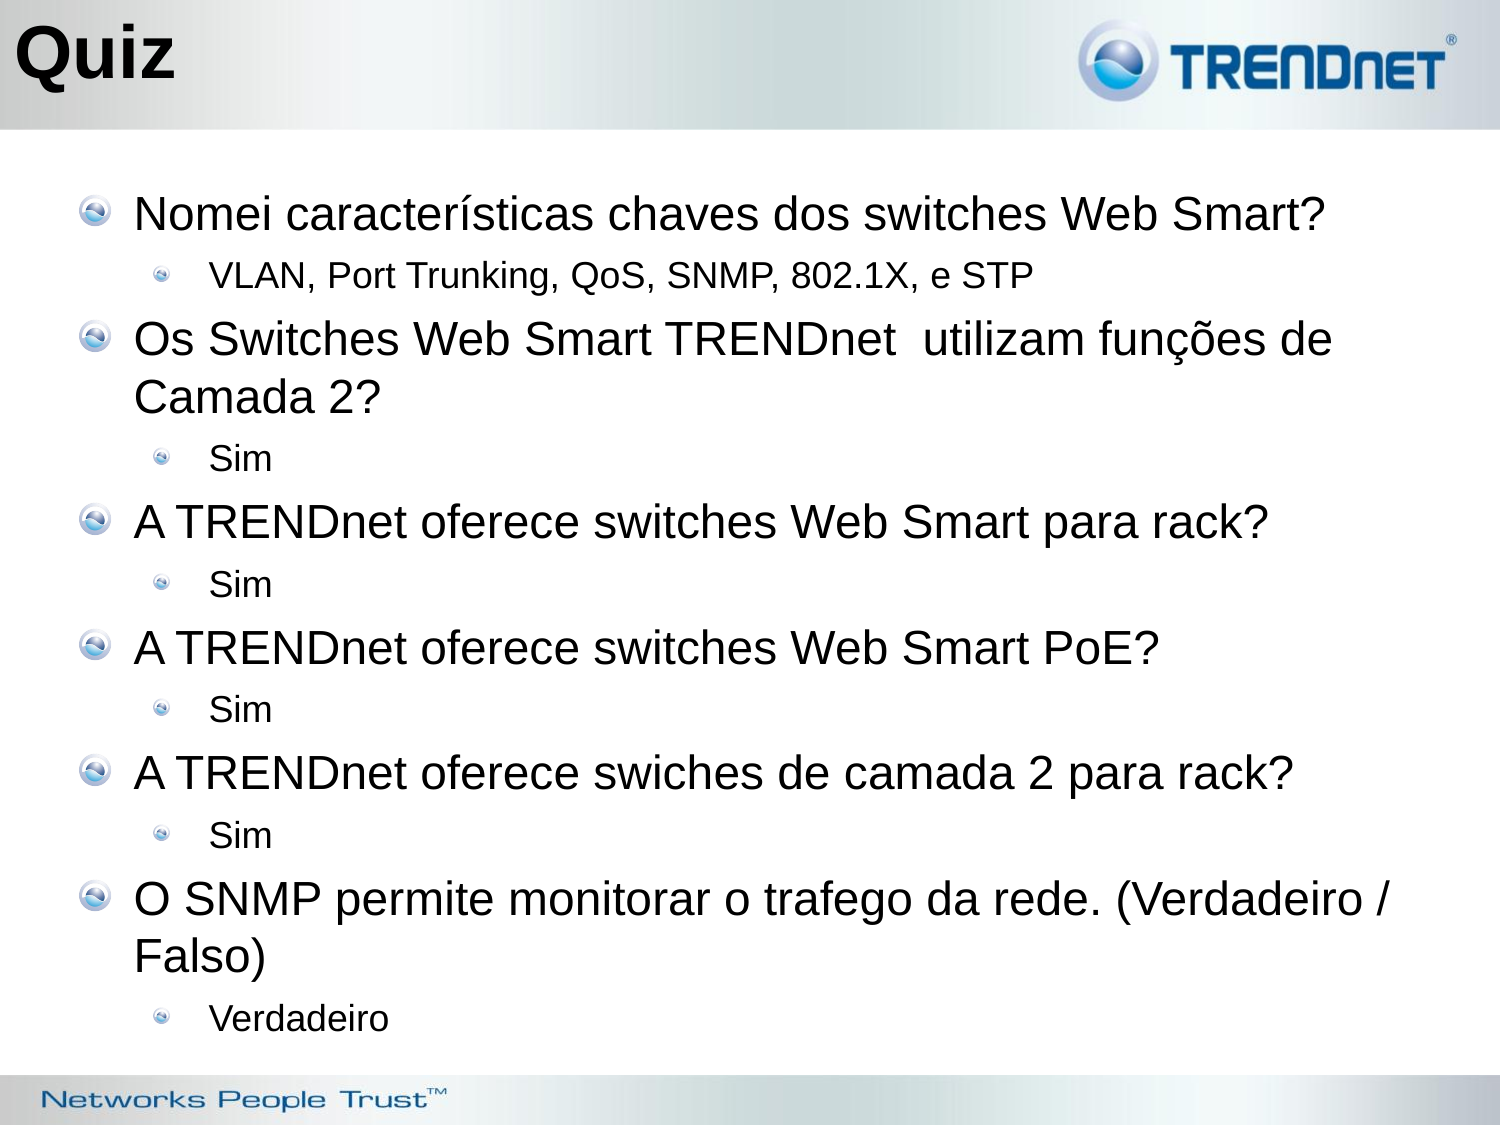

Quiz
Nomei características chaves dos switches Web Smart?
VLAN, Port Trunking, QoS, SNMP, 802.1X, e STP
Os Switches Web Smart TRENDnet  utilizam funções de Camada 2?
Sim
A TRENDnet oferece switches Web Smart para rack?
Sim
A TRENDnet oferece switches Web Smart PoE?
Sim
A TRENDnet oferece swiches de camada 2 para rack?
Sim
O SNMP permite monitorar o trafego da rede. (Verdadeiro / Falso)
Verdadeiro